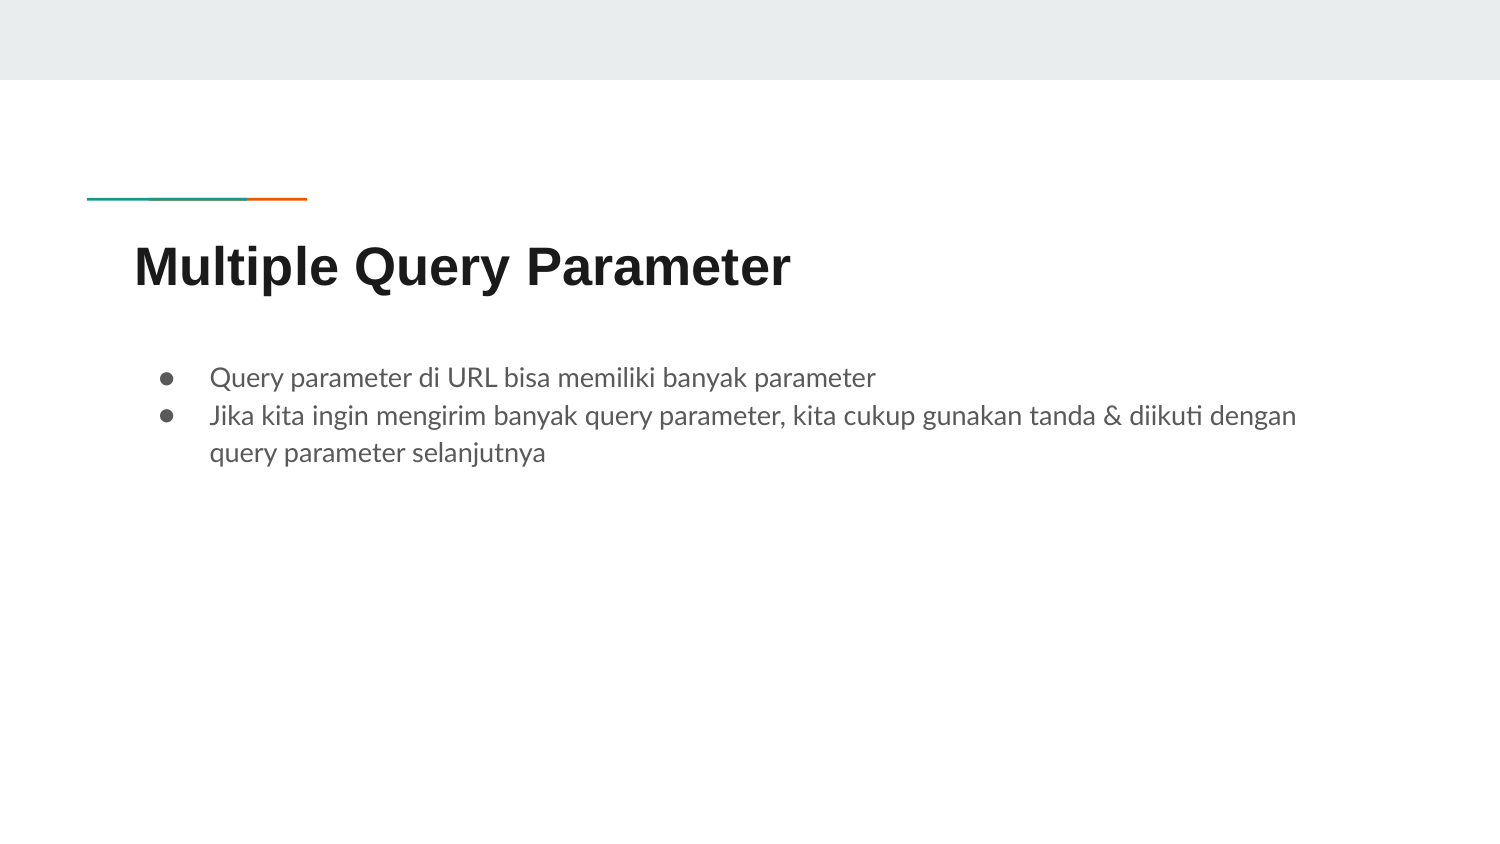

# Multiple Query Parameter
Query parameter di URL bisa memiliki banyak parameter
Jika kita ingin mengirim banyak query parameter, kita cukup gunakan tanda & diikuti dengan query parameter selanjutnya